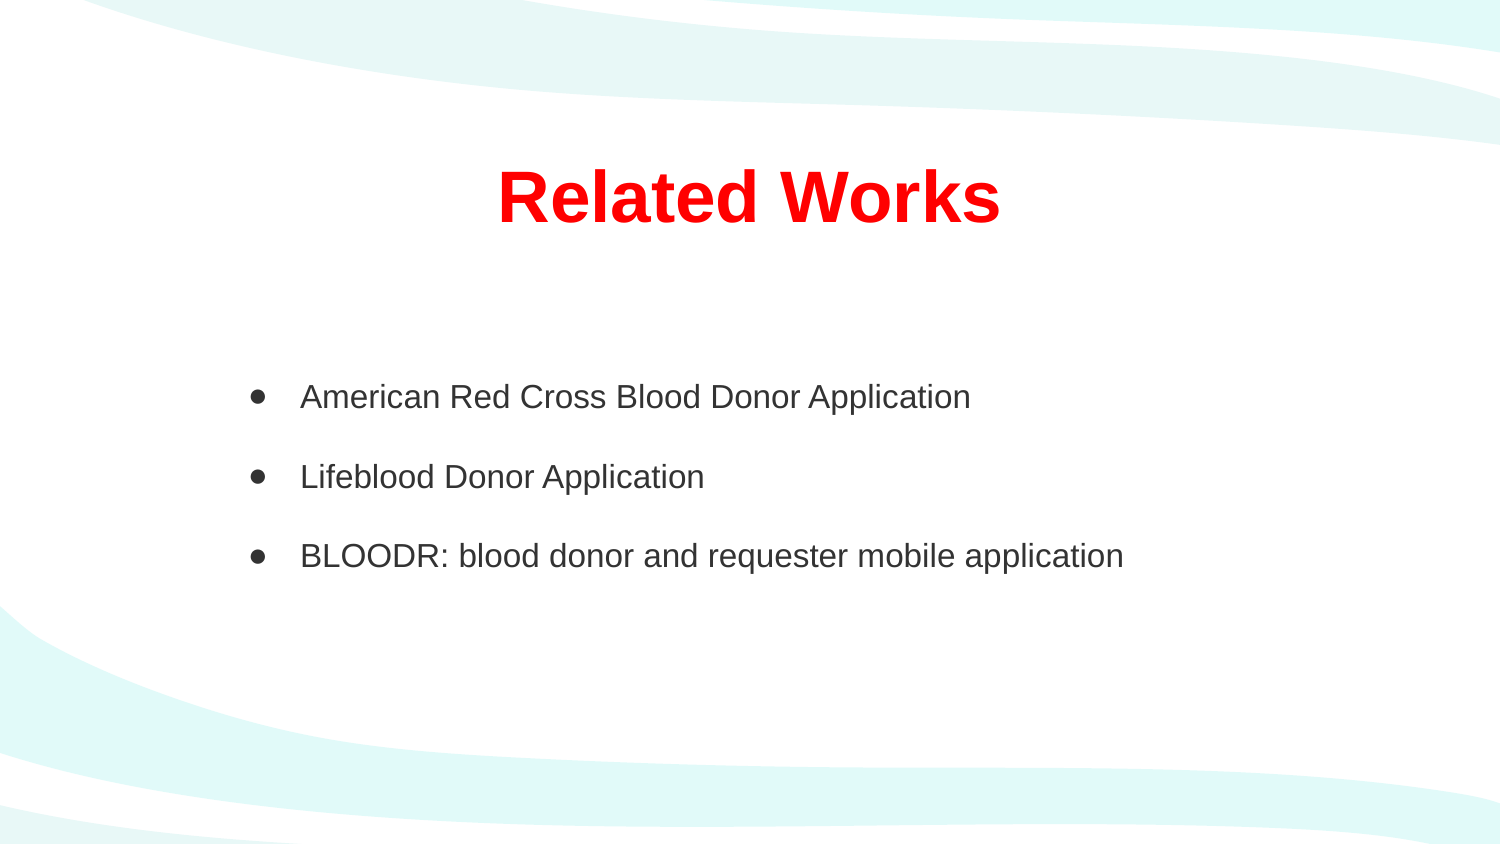

# Related Works
American Red Cross Blood Donor Application
Lifeblood Donor Application
BLOODR: blood donor and requester mobile application